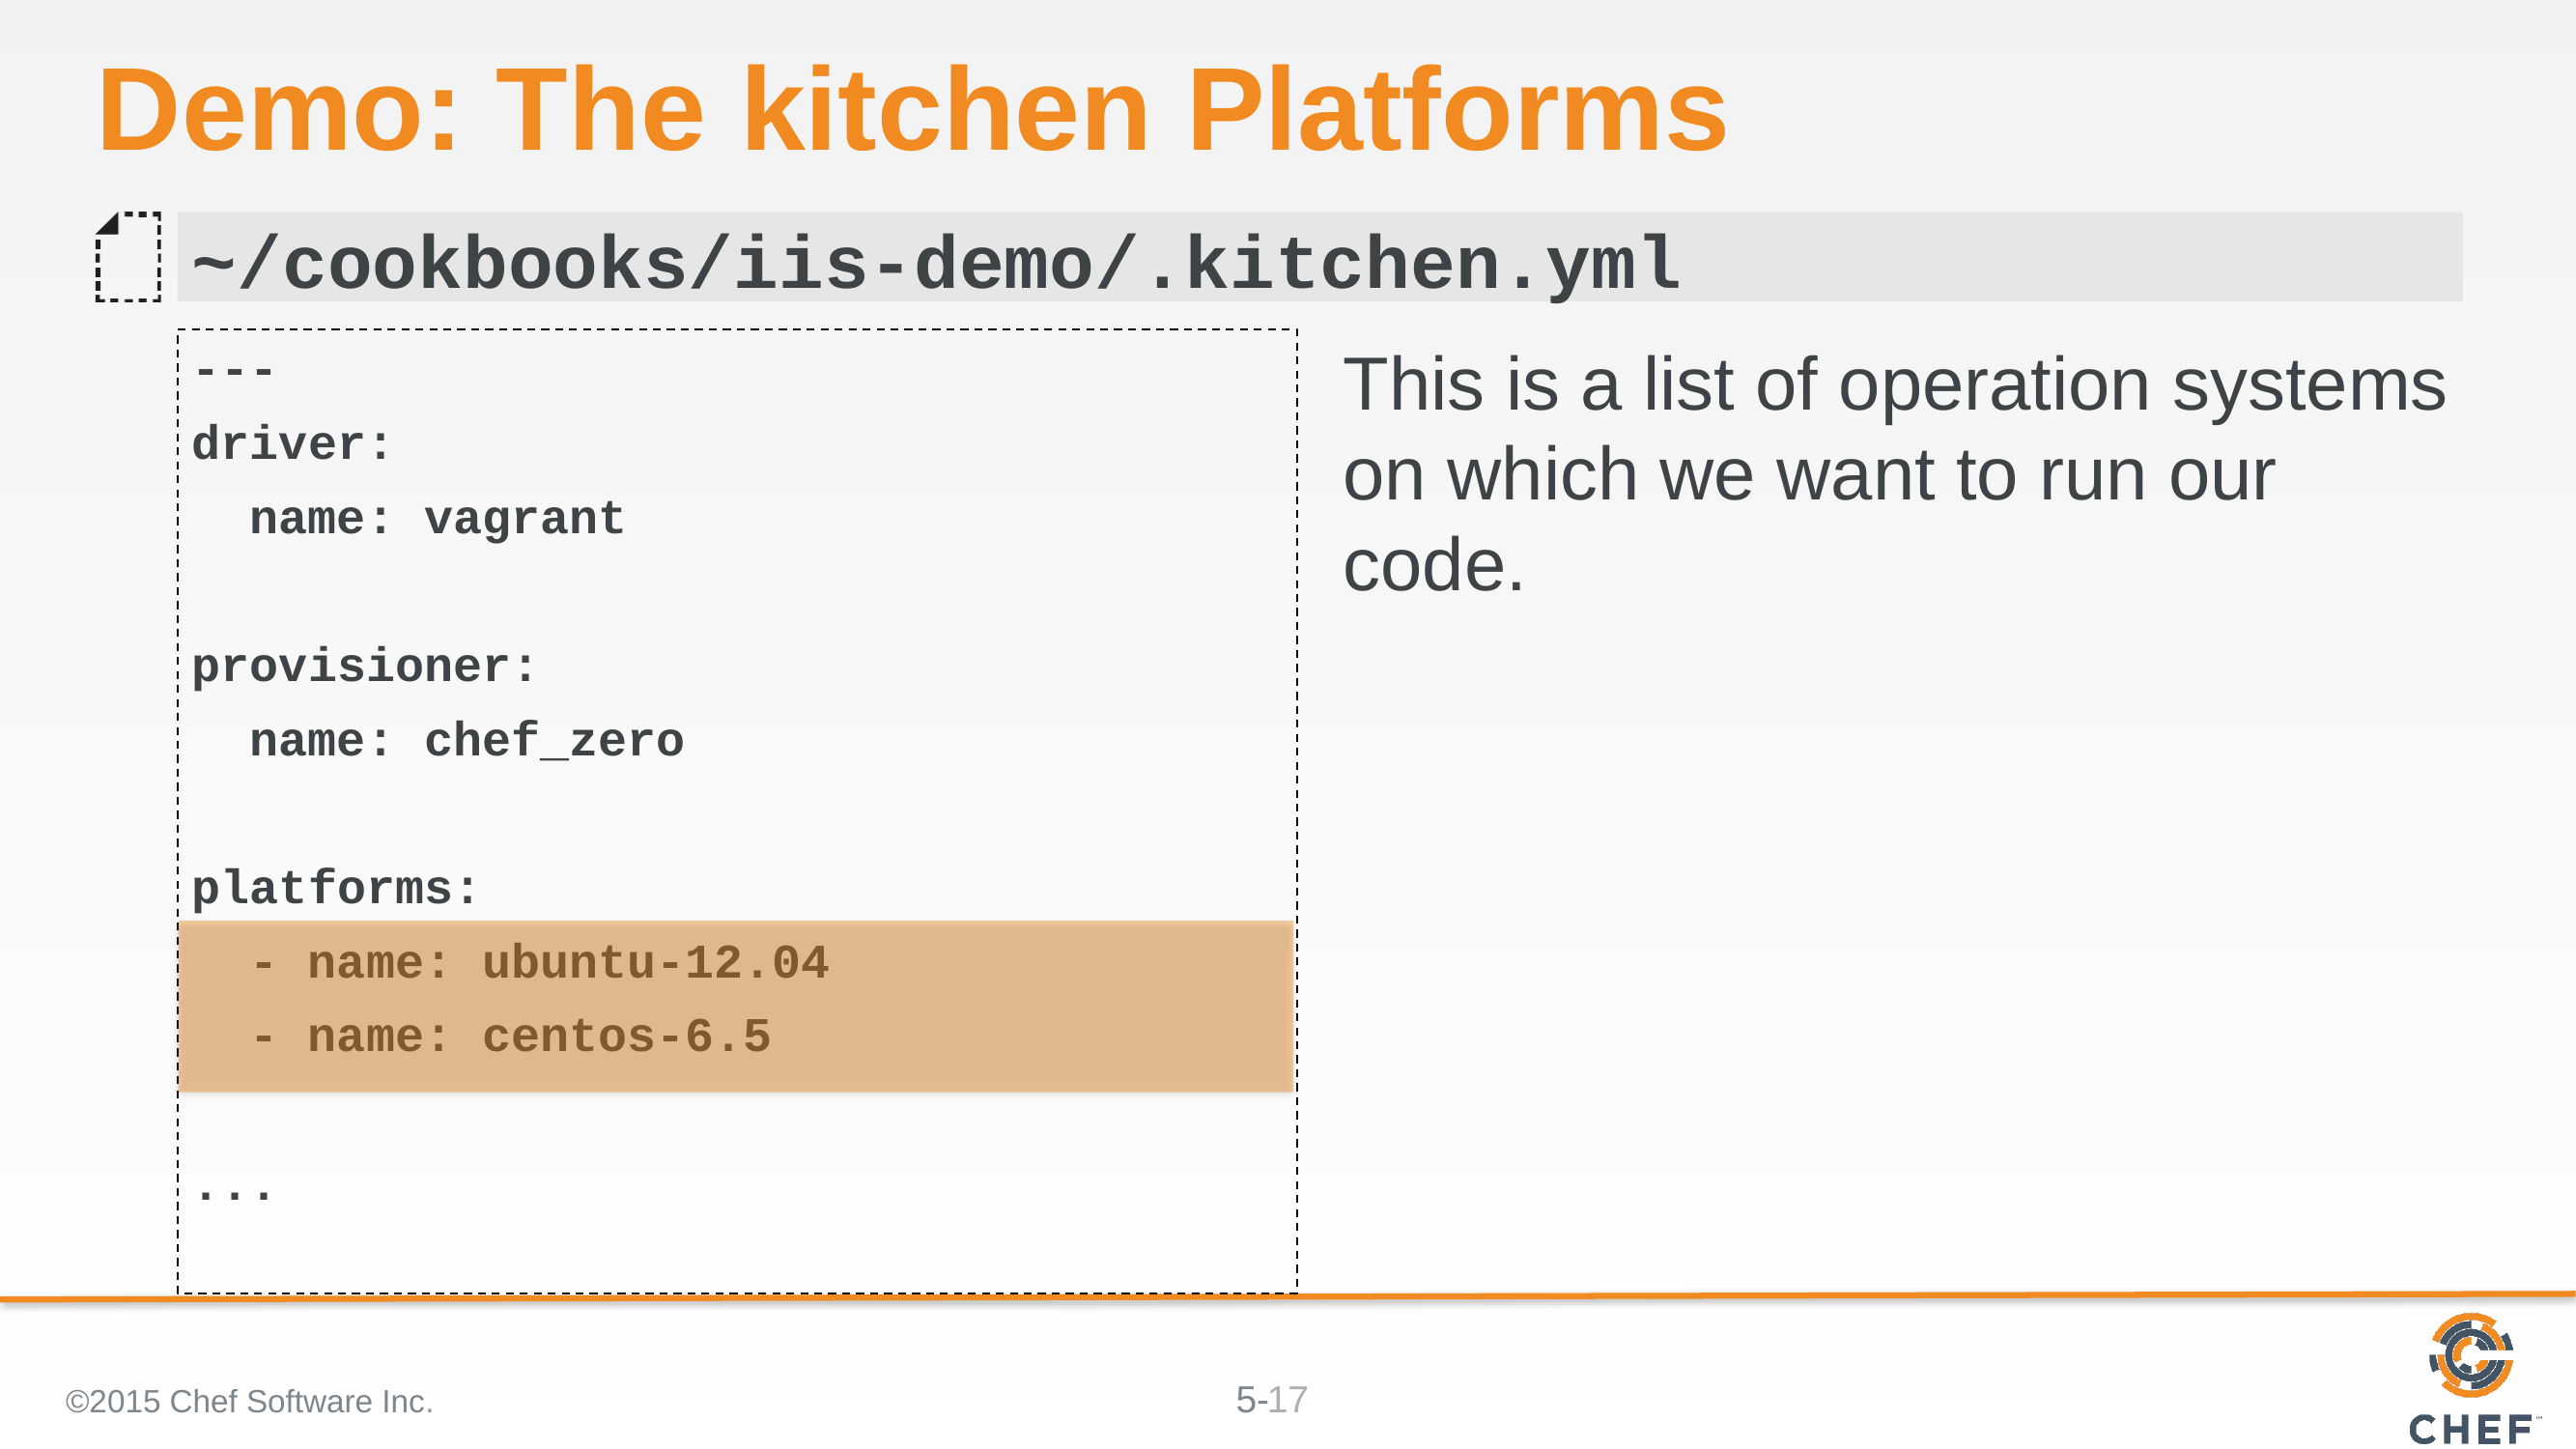

# Demo: The kitchen Platforms
~/cookbooks/iis-demo/.kitchen.yml
---
driver:
  name: vagrant

provisioner:
  name: chef_zero

platforms:
  - name: ubuntu-12.04
  - name: centos-6.5

...
This is a list of operation systems on which we want to run our code.

©2015 Chef Software Inc.
17